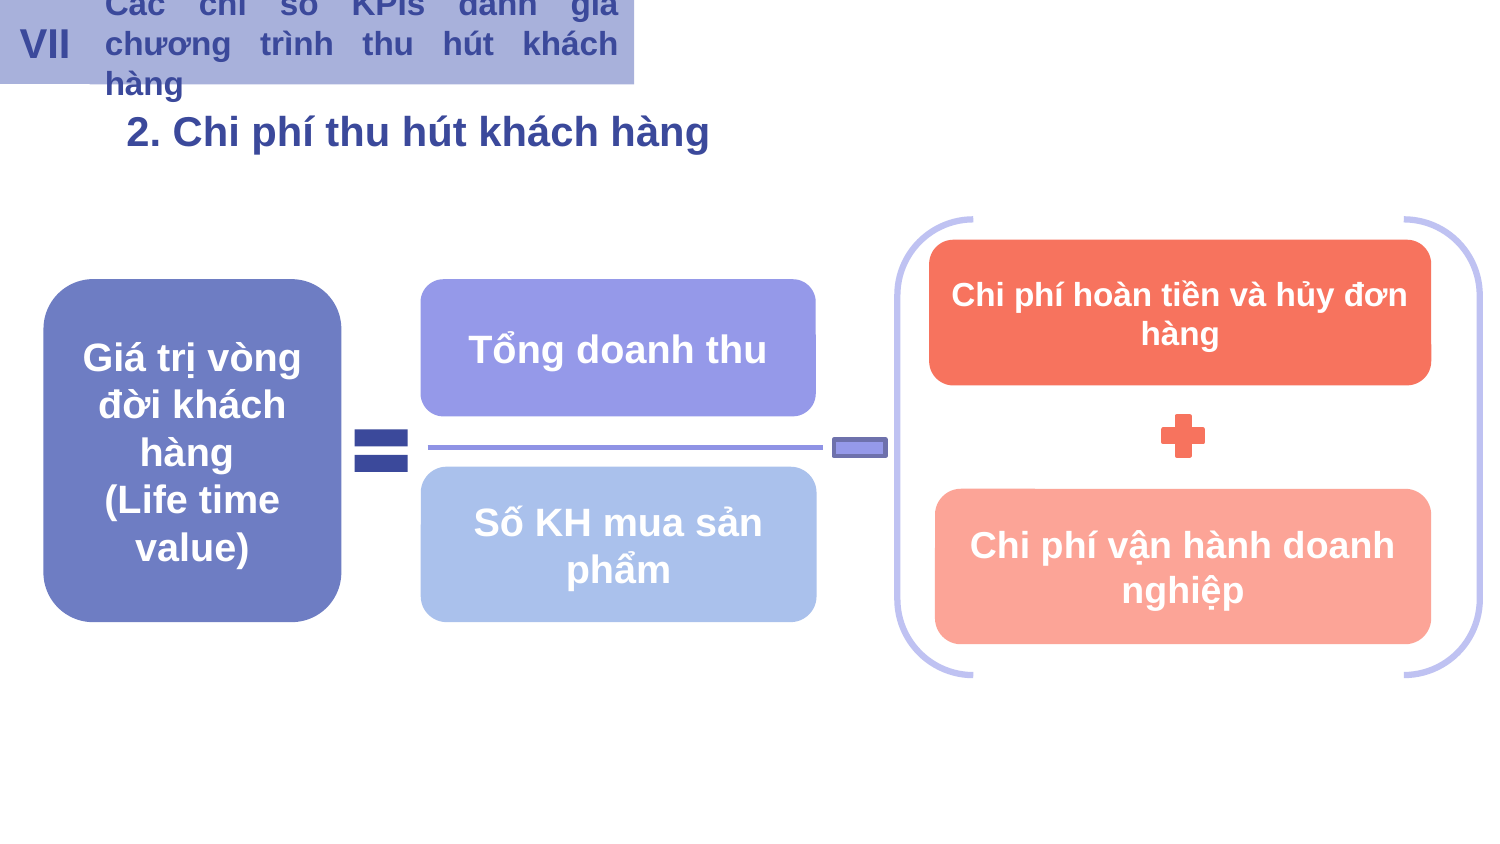

Các chỉ số KPIs đánh giá chương trình thu hút khách hàng
VII
2. Chi phí thu hút khách hàng

Chi phí hoàn tiền và hủy đơn hàng

Tổng doanh thu

Giá trị vòng đời khách hàng
(Life time value)

Số KH mua sản phẩm
Chi phí vận hành doanh nghiệp